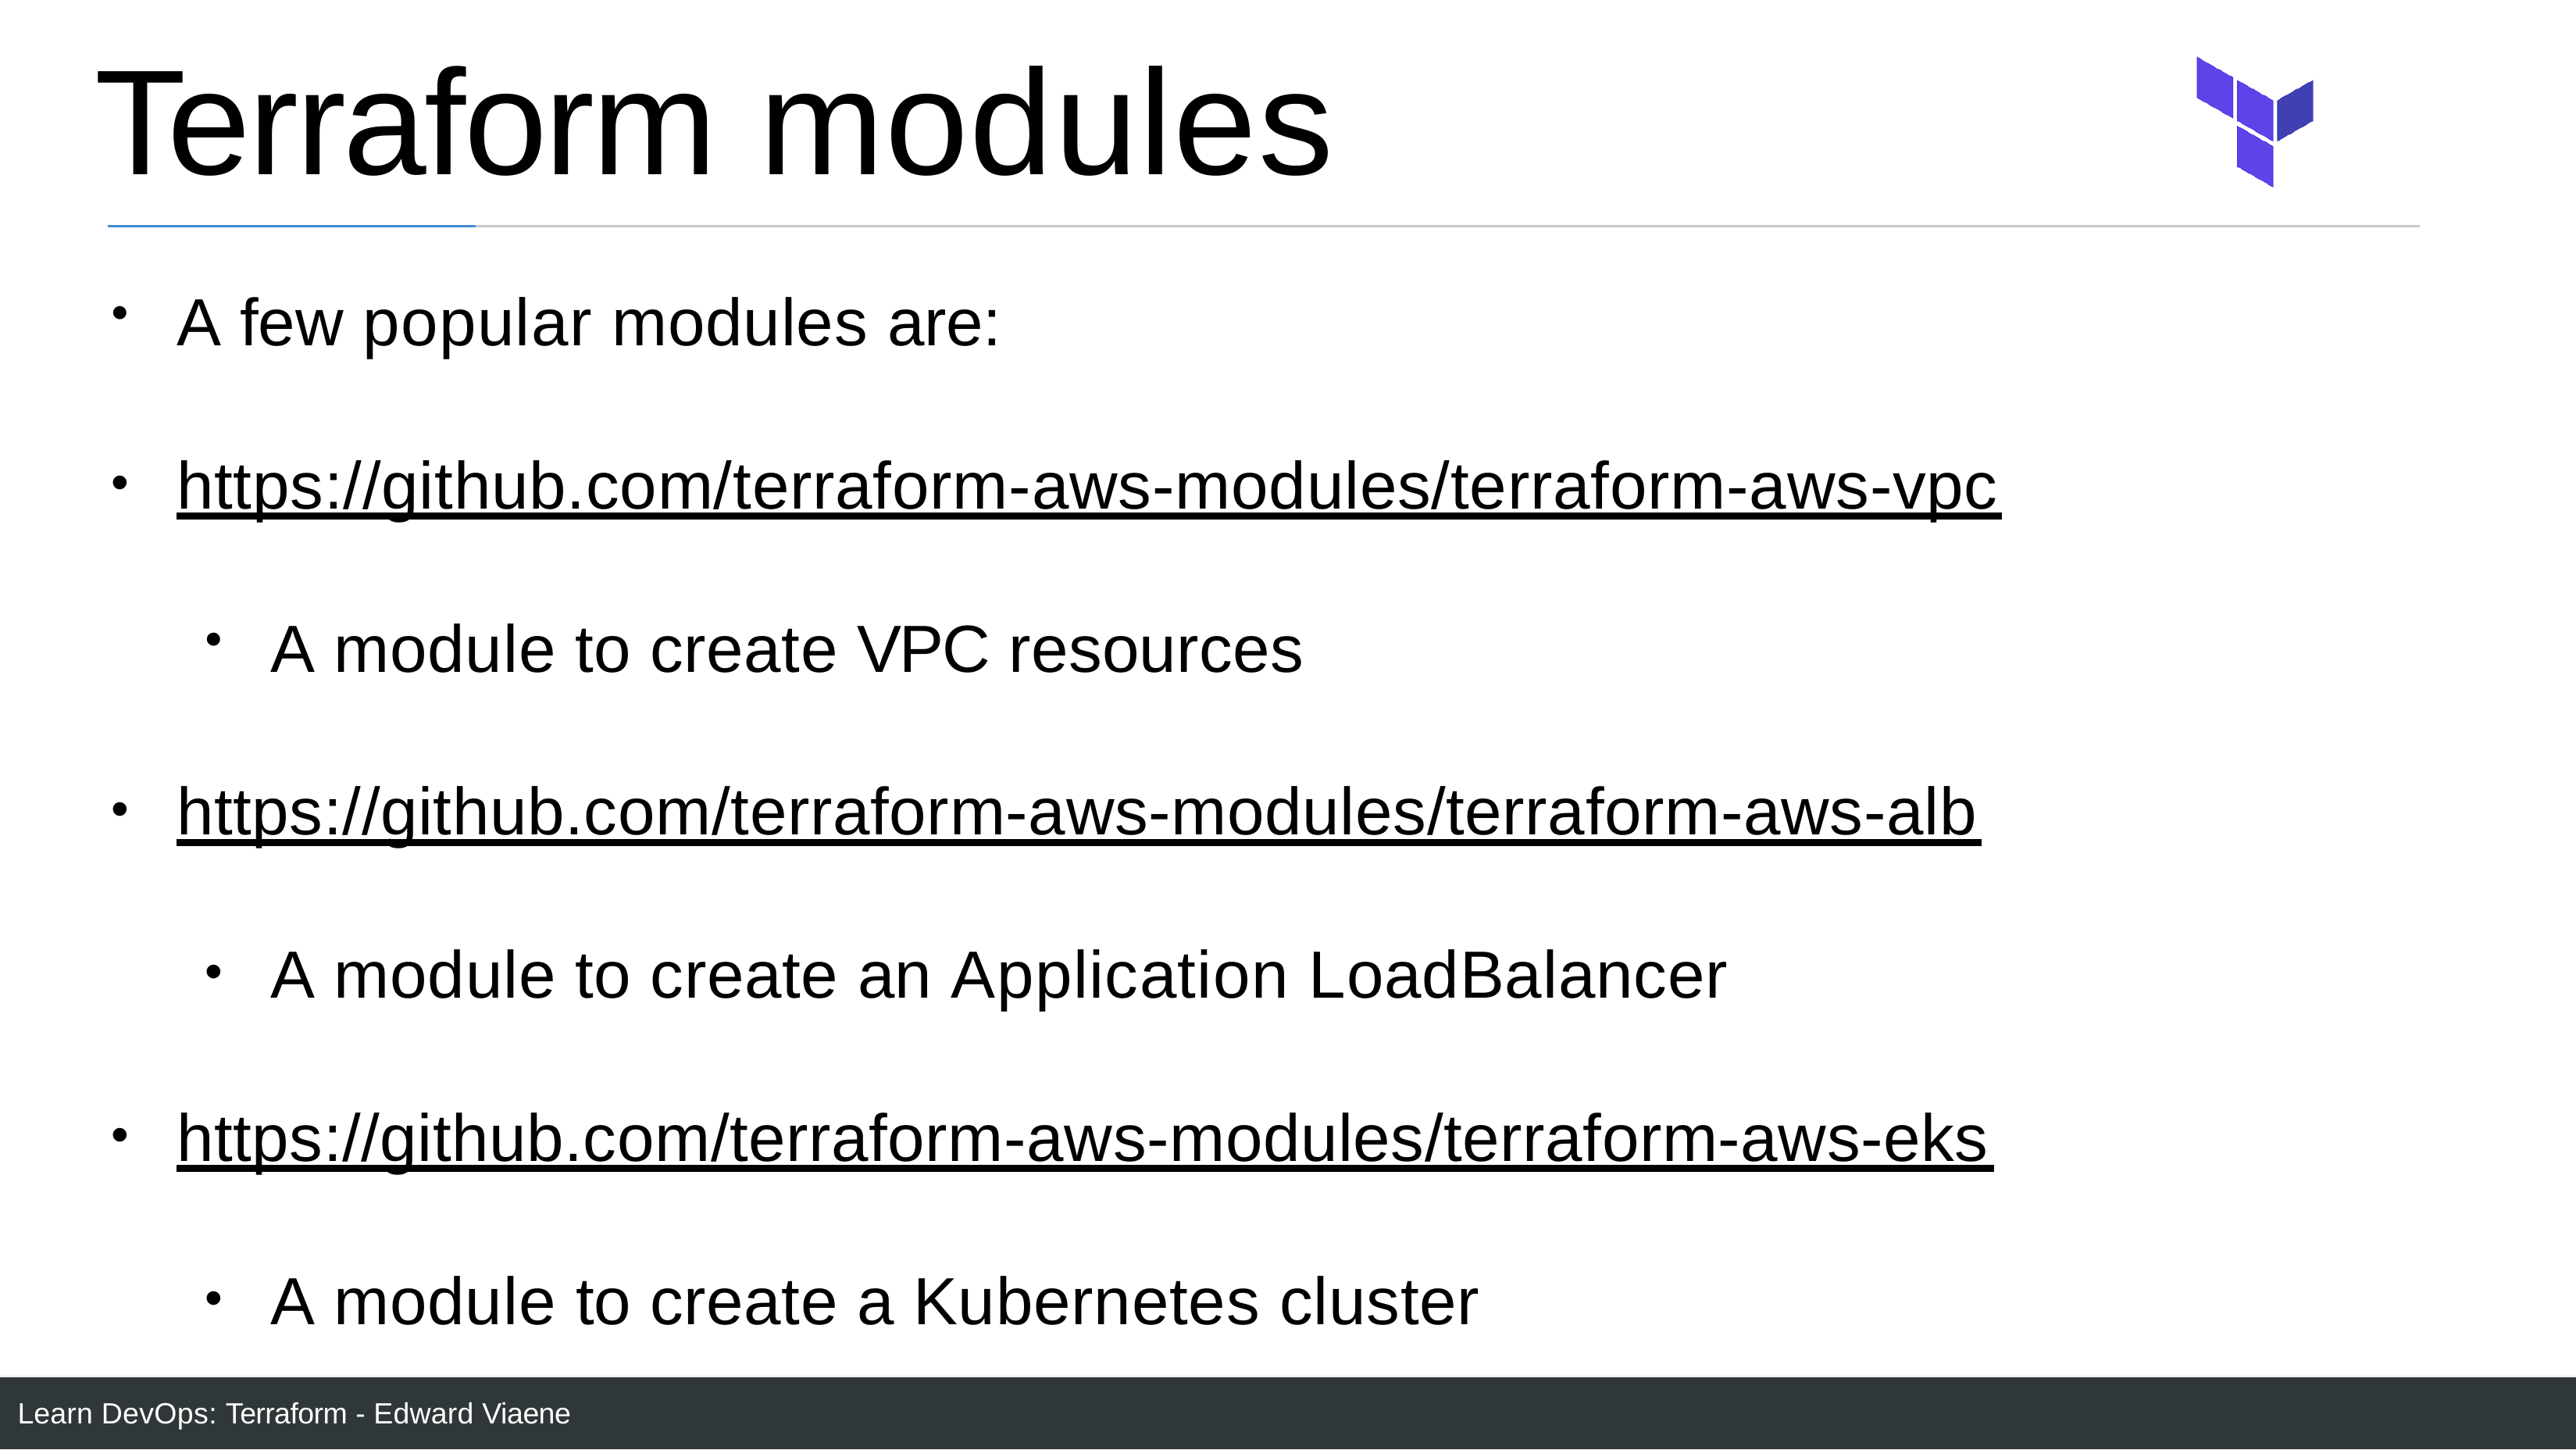

# Terraform modules
A few popular modules are:

https://github.com/terraform-aws-modules/terraform-aws-vpc

A module to create VPC resources

https://github.com/terraform-aws-modules/terraform-aws-alb

A module to create an Application LoadBalancer

https://github.com/terraform-aws-modules/terraform-aws-eks

A module to create a Kubernetes cluster
Learn DevOps: Terraform - Edward Viaene